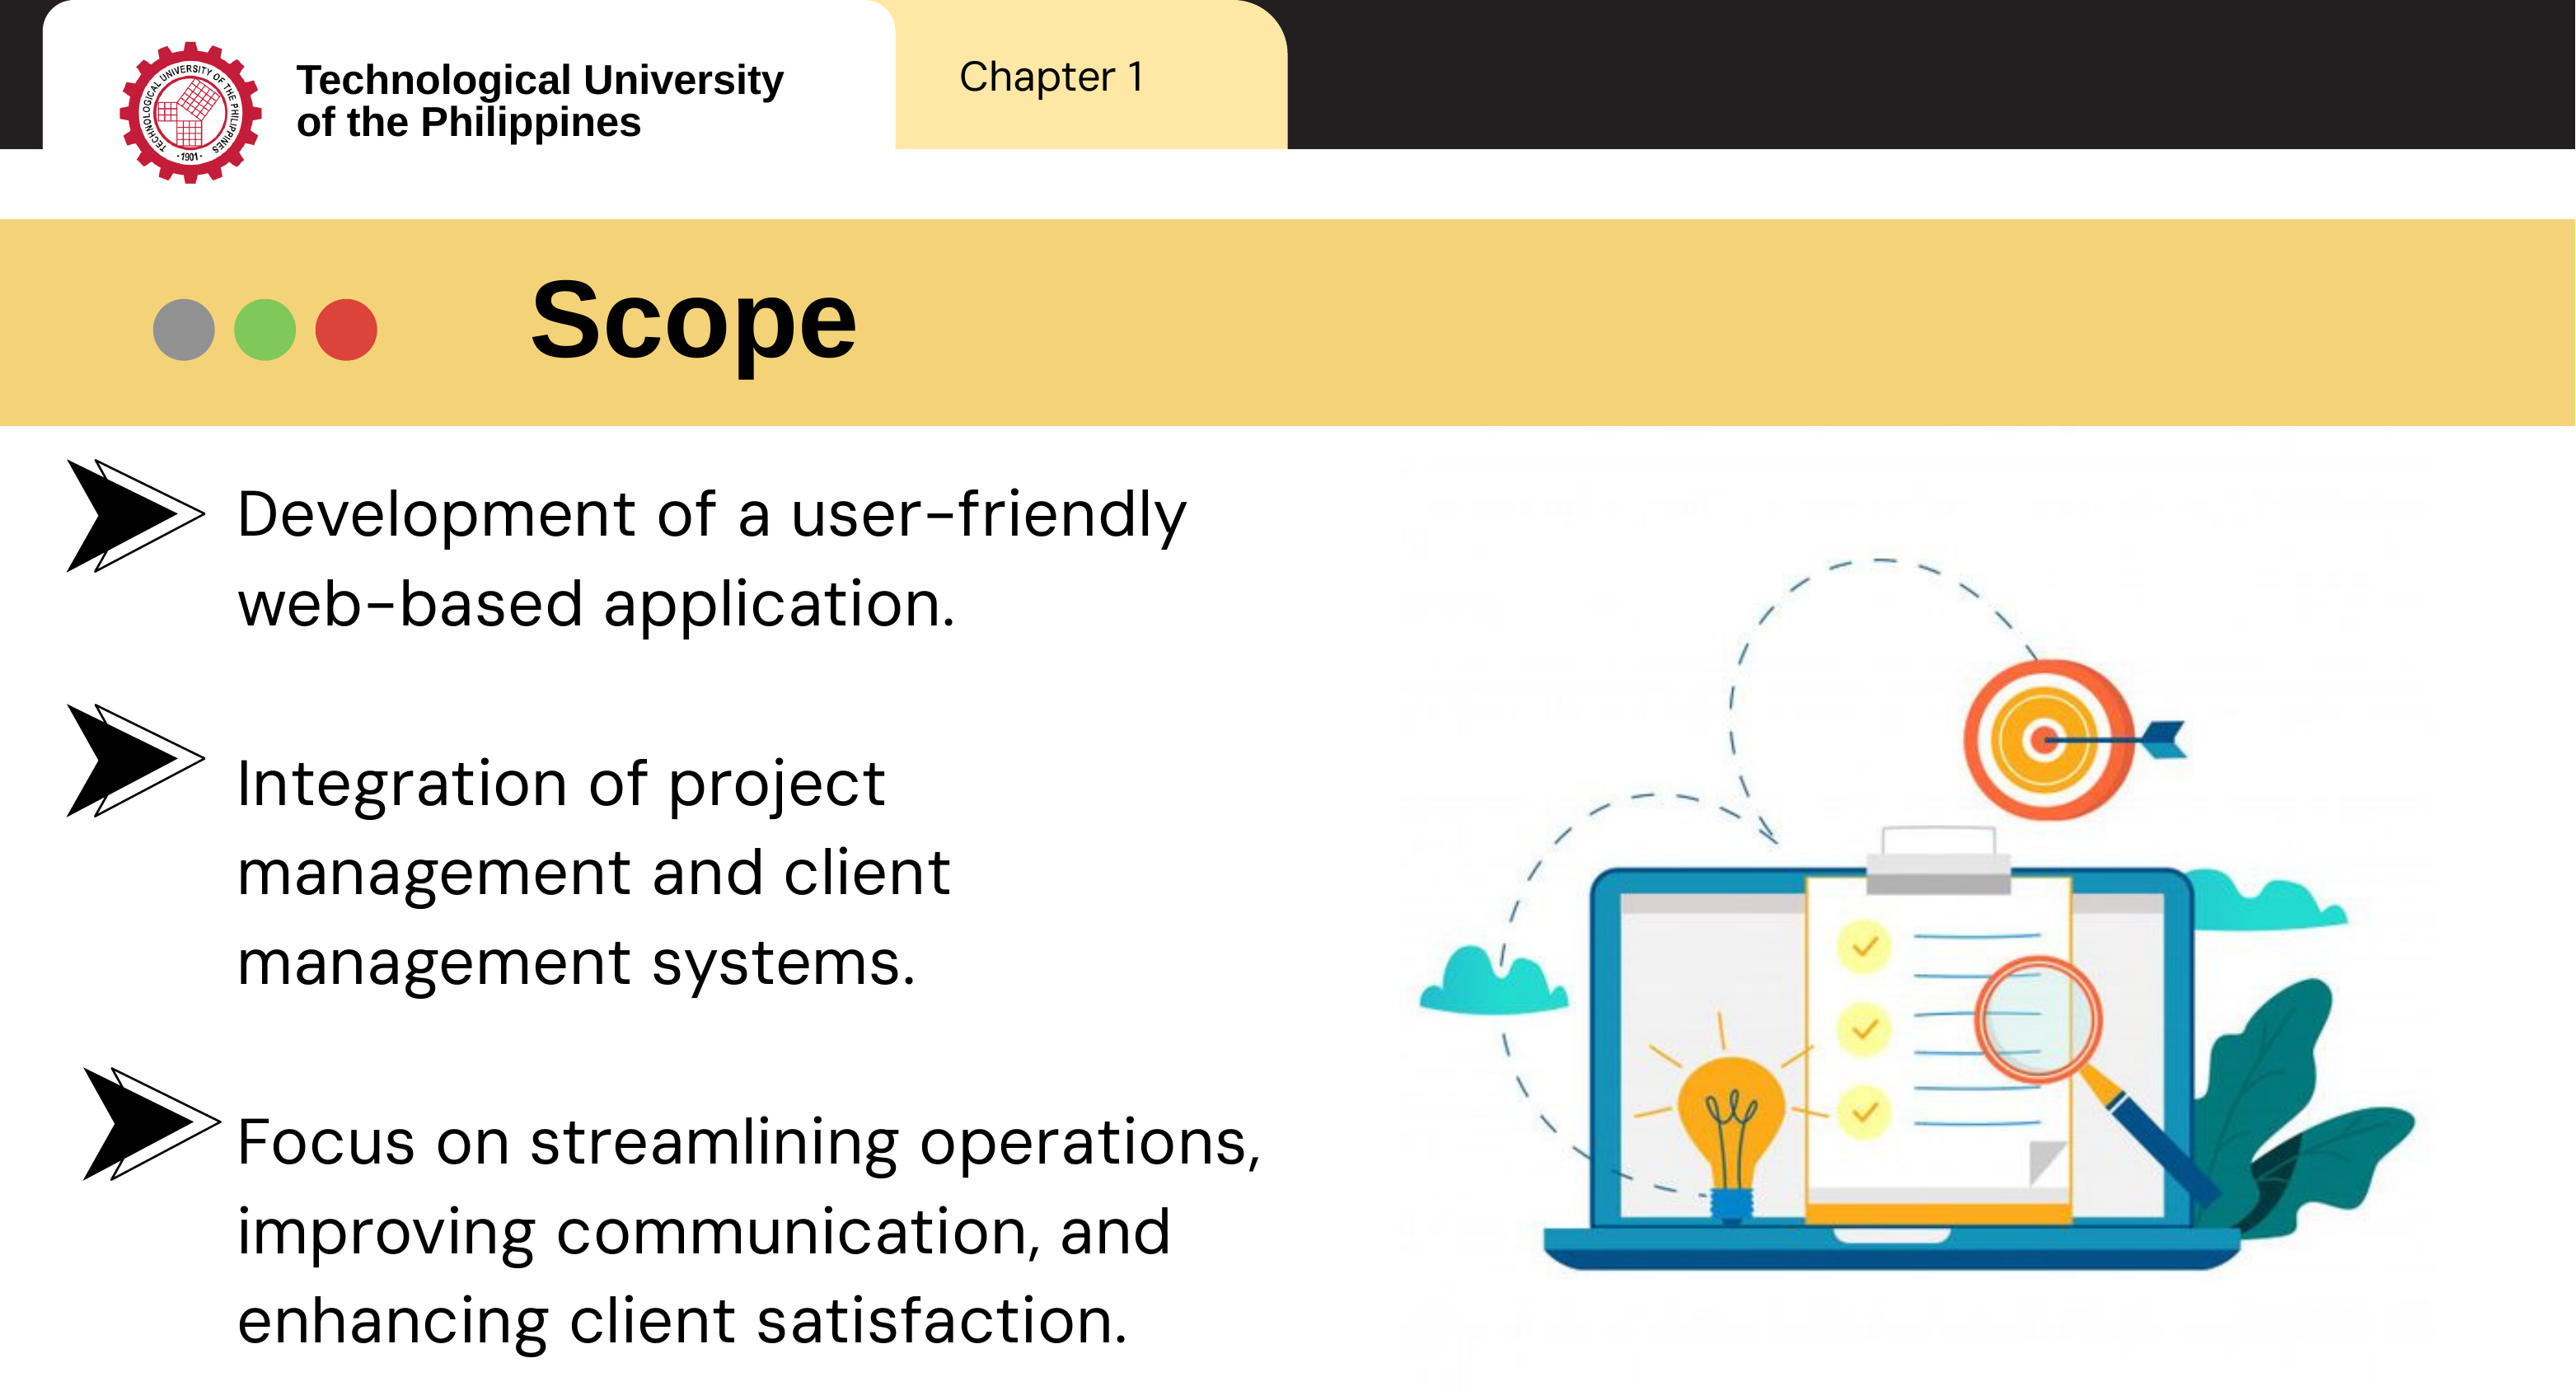

Chapter 1
Technological University of the Philippines

Scope

Development of a user-friendly web-based application.

Integration of project management and client management systems.

Focus on streamlining operations, improving communication, and enhancing client satisfaction.